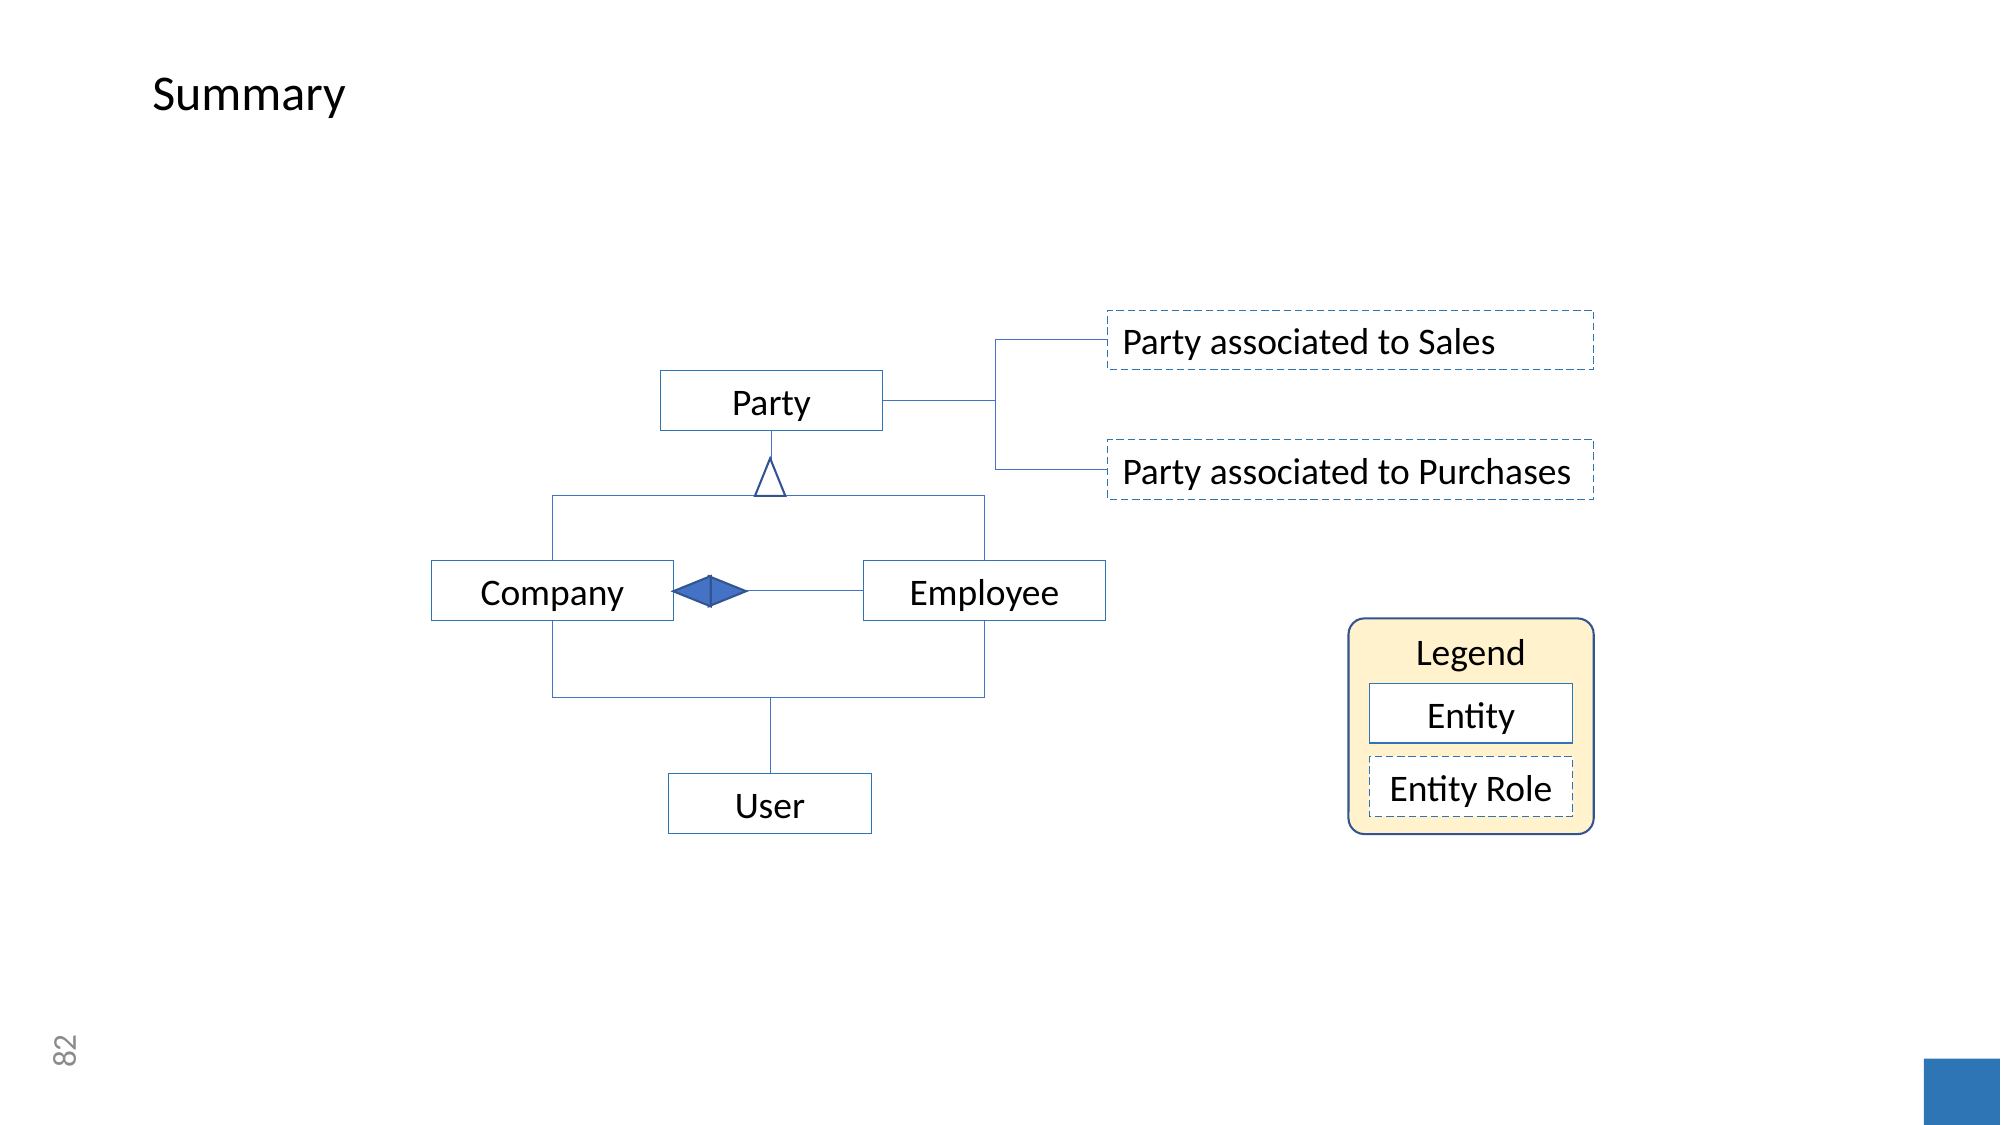

# Summary
Party associated to Sales
Party
Party associated to Purchases

Company
Employee

Legend
Entity
Entity
Entity Role
Entity Role
User
82